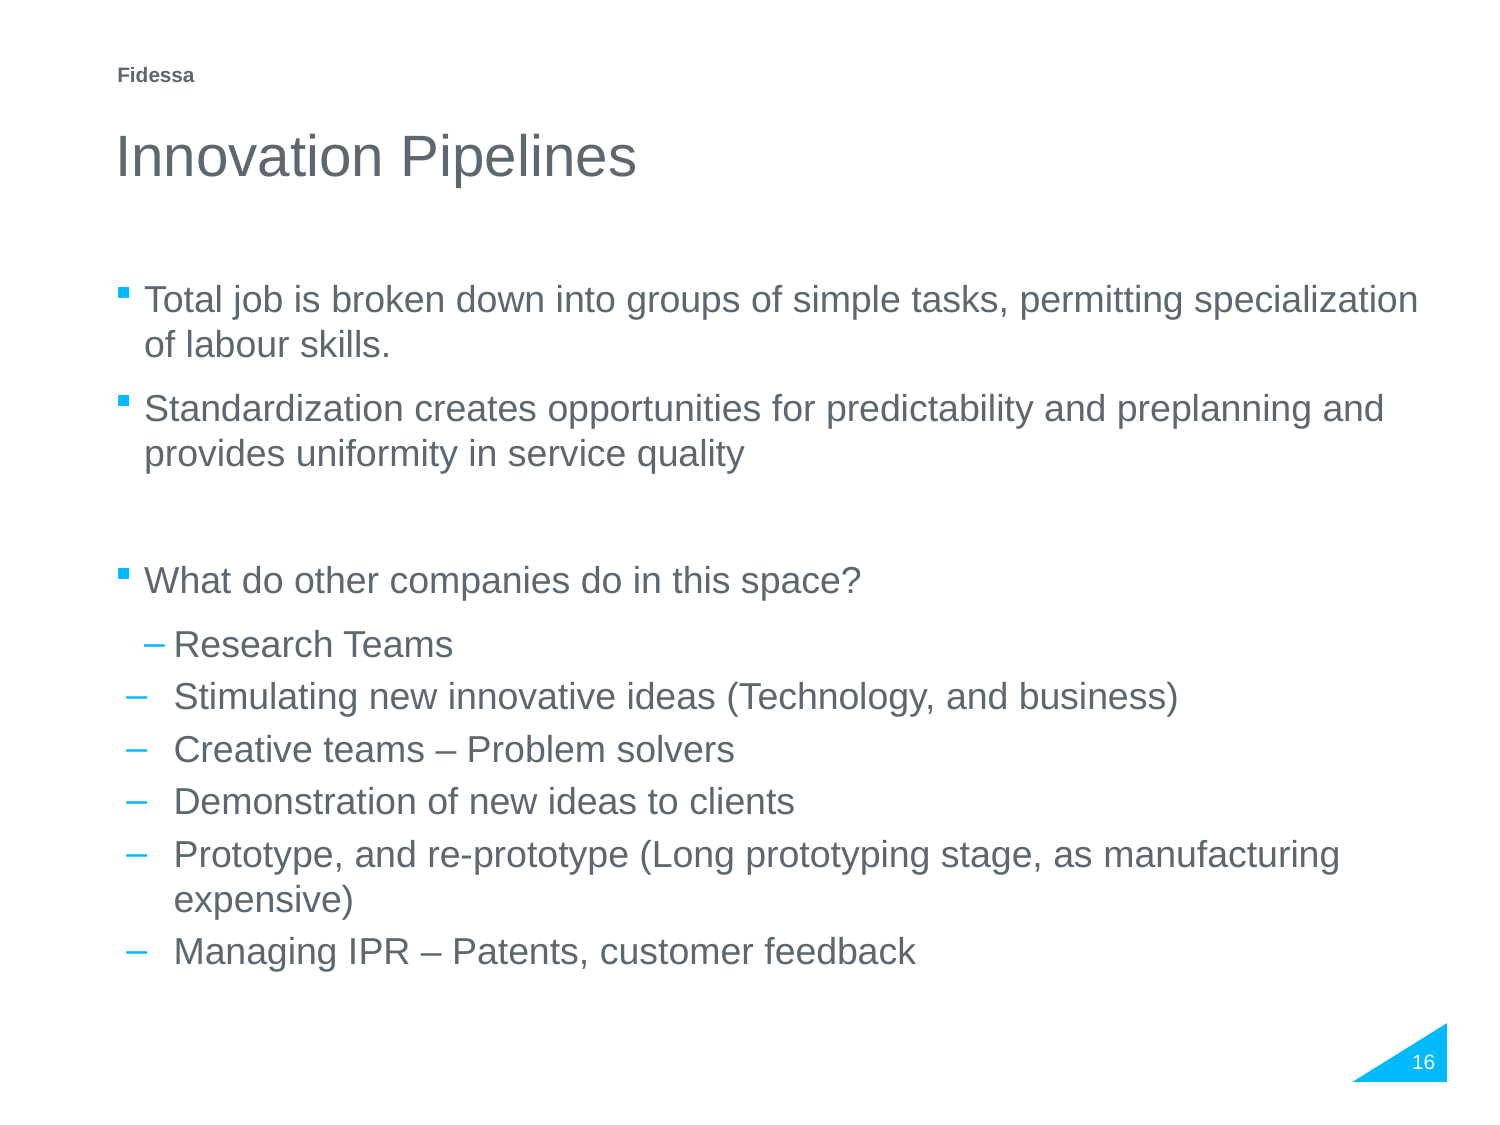

# Innovation Pipelines
Total job is broken down into groups of simple tasks, permitting specialization of labour skills.
Standardization creates opportunities for predictability and preplanning and provides uniformity in service quality

What do other companies do in this space?
Research Teams
Stimulating new innovative ideas (Technology, and business)
Creative teams – Problem solvers
Demonstration of new ideas to clients
Prototype, and re-prototype (Long prototyping stage, as manufacturing expensive)
Managing IPR – Patents, customer feedback

16